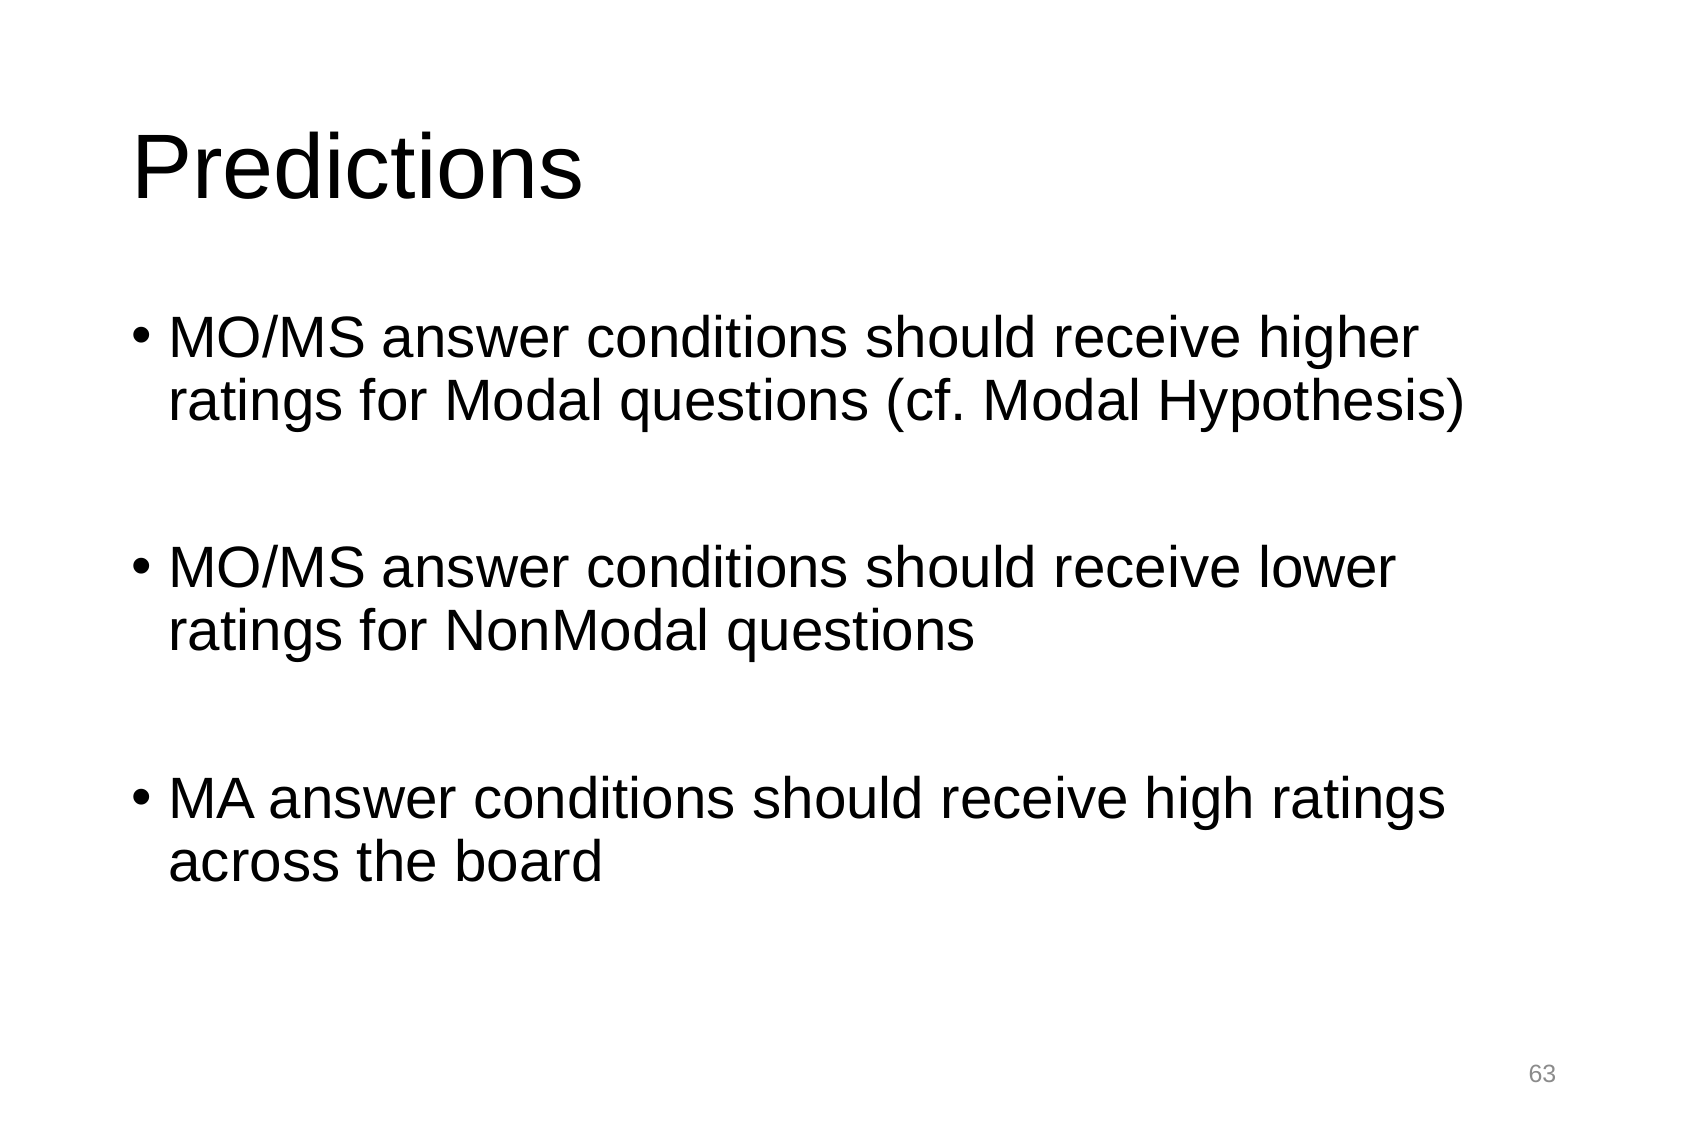

# Predictions
MO/MS answer conditions should receive higher ratings for Modal questions (cf. Modal Hypothesis)

MO/MS answer conditions should receive lower ratings for NonModal questions

MA answer conditions should receive high ratings across the board

63